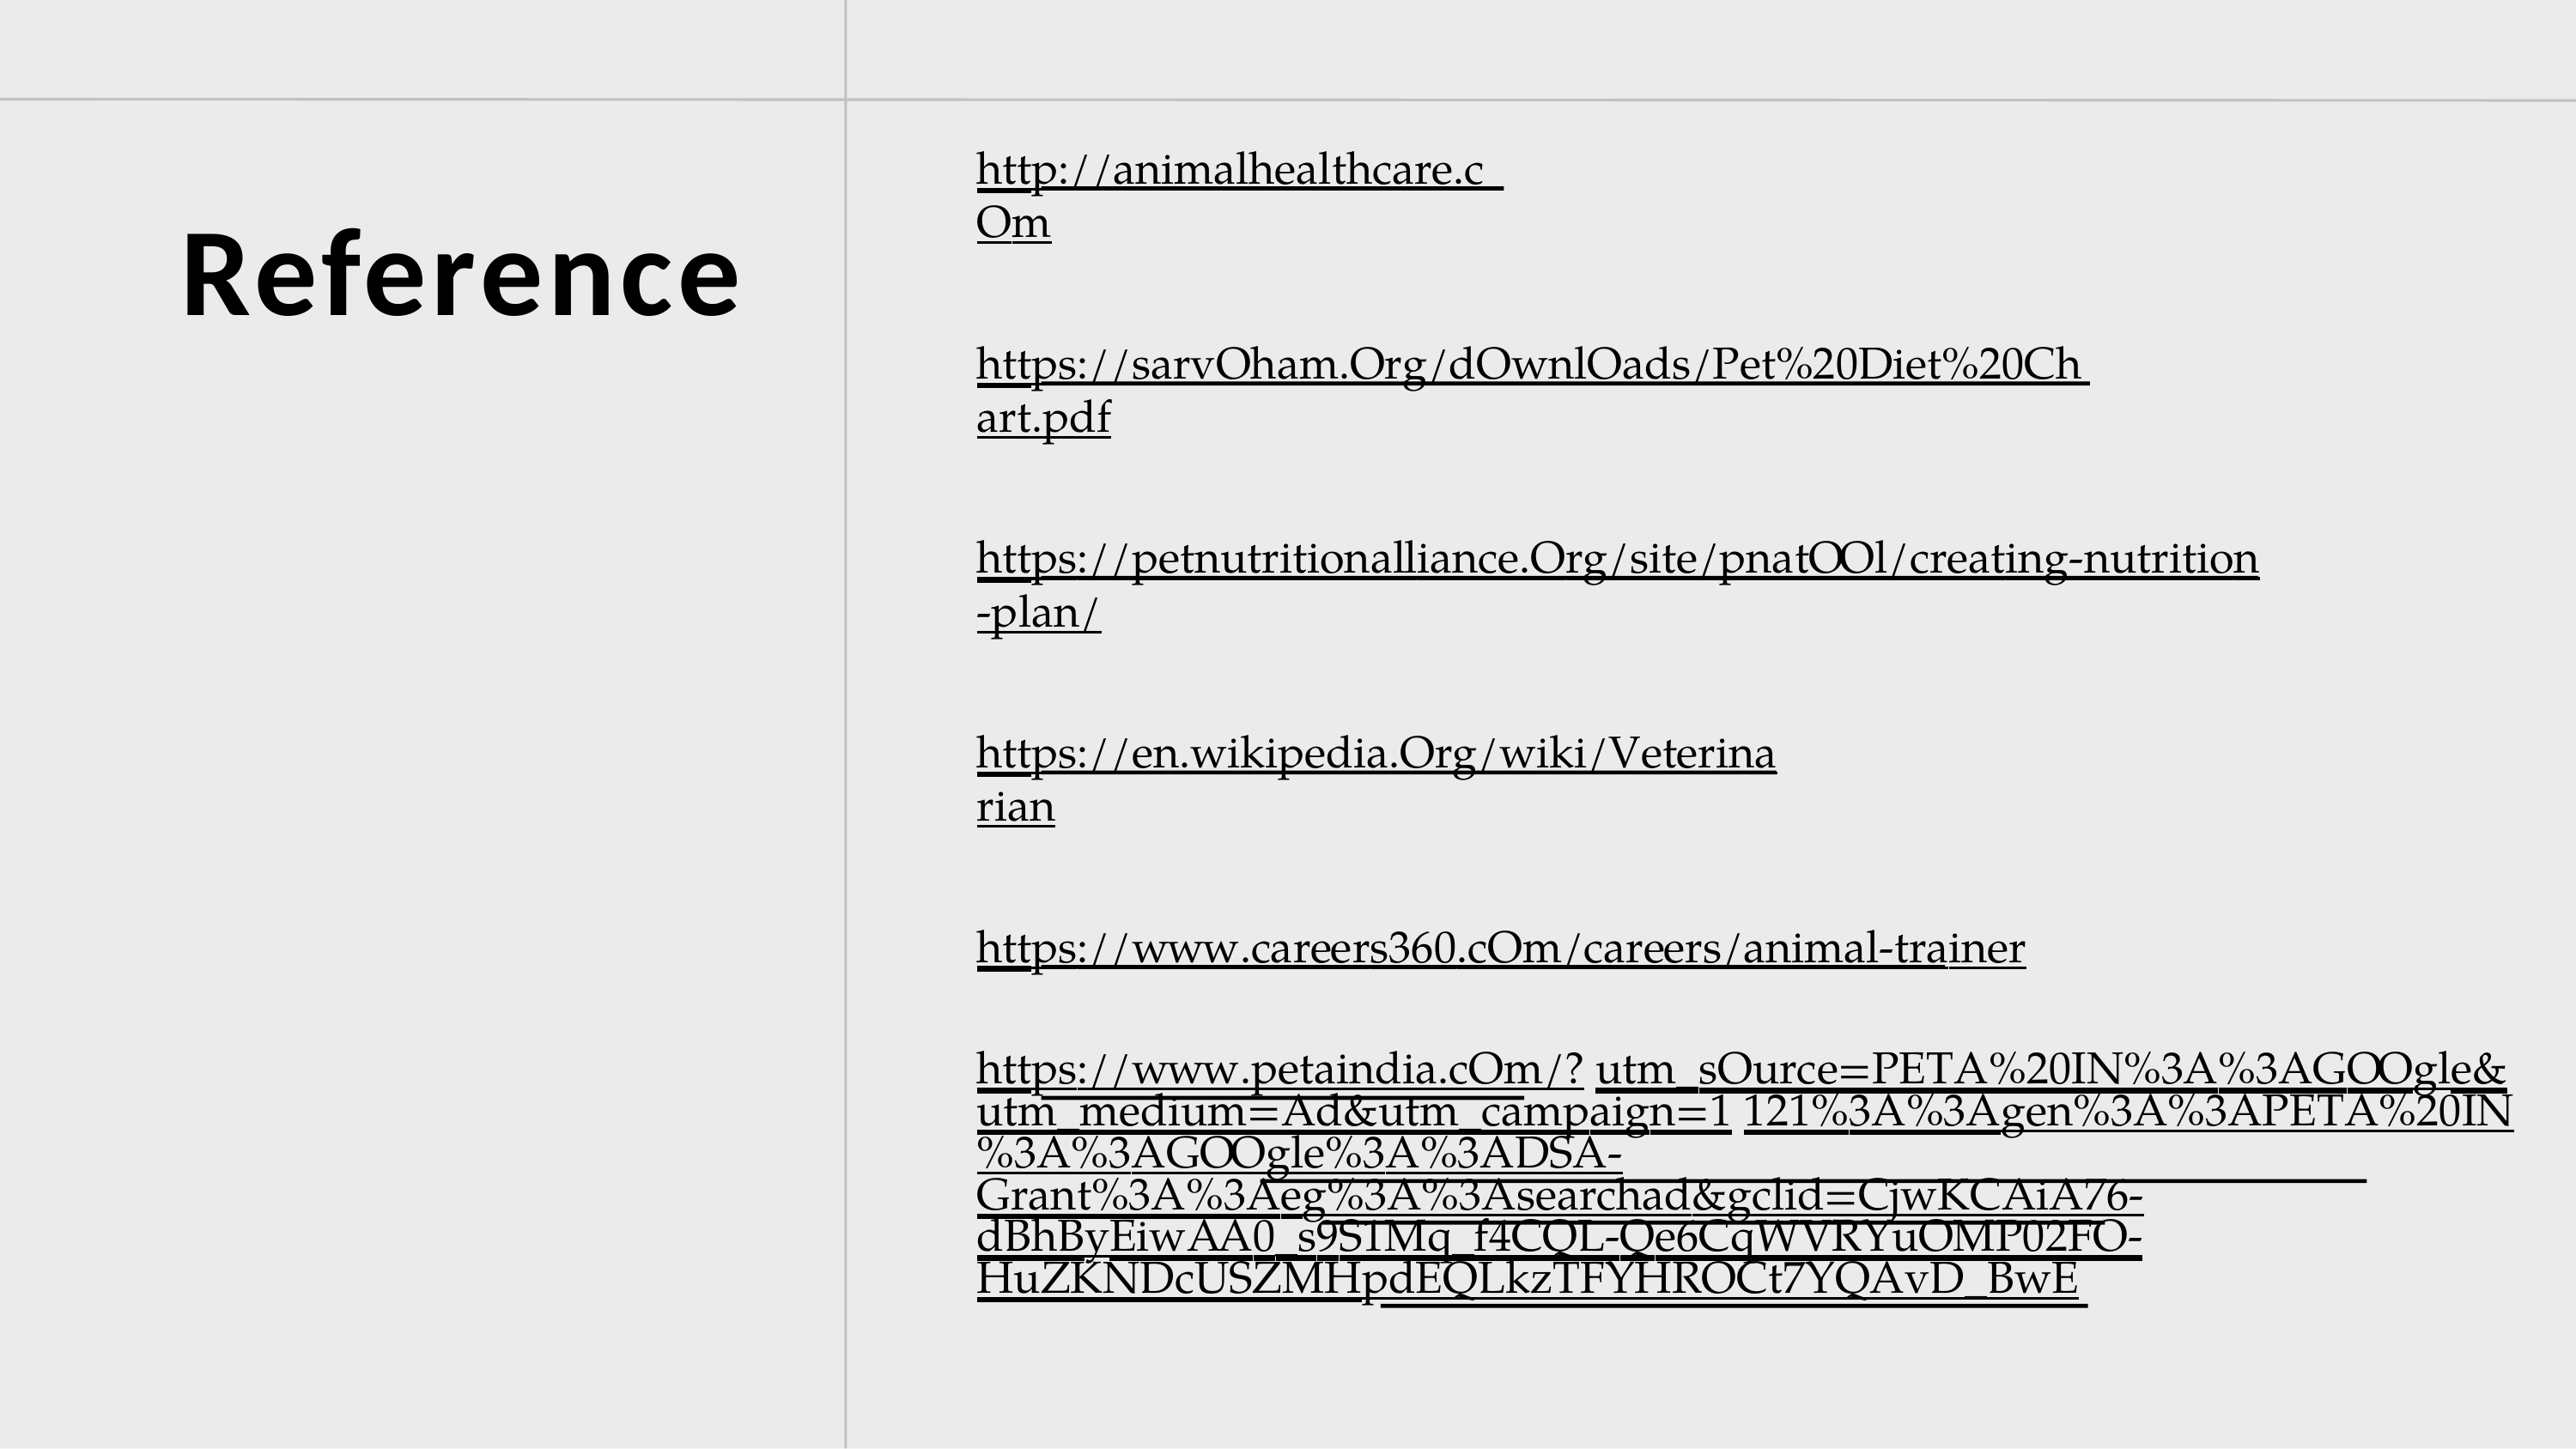

# http://animalhealthcare.com

Reference
https://sarvoham.org/downloads/Pet%20Diet%20Chart.pdf

https://petnutritionalliance.org/site/pnatool/creating-nutrition-plan/

https://en.wikipedia.org/wiki/Veterinarian

https://www.careers360.com/careers/animal-trainer

https://www.petaindia.com/? utm_source=PETA%20IN%3A%3AGoogle&utm_medium=Ad&utm_campaign=1 121%3A%3Agen%3A%3APETA%20IN%3A%3AGoogle%3A%3ADSA-
Grant%3A%3Aeg%3A%3Asearchad&gclid=CjwKCAiA76- dBhByEiwAA0_s9S1Mq_f4CQL-Qe6CqWVRYuOMP02FO- HuZKNDcUSZMHpdEQLkzTFYHRoCt7YQAvD_BwE